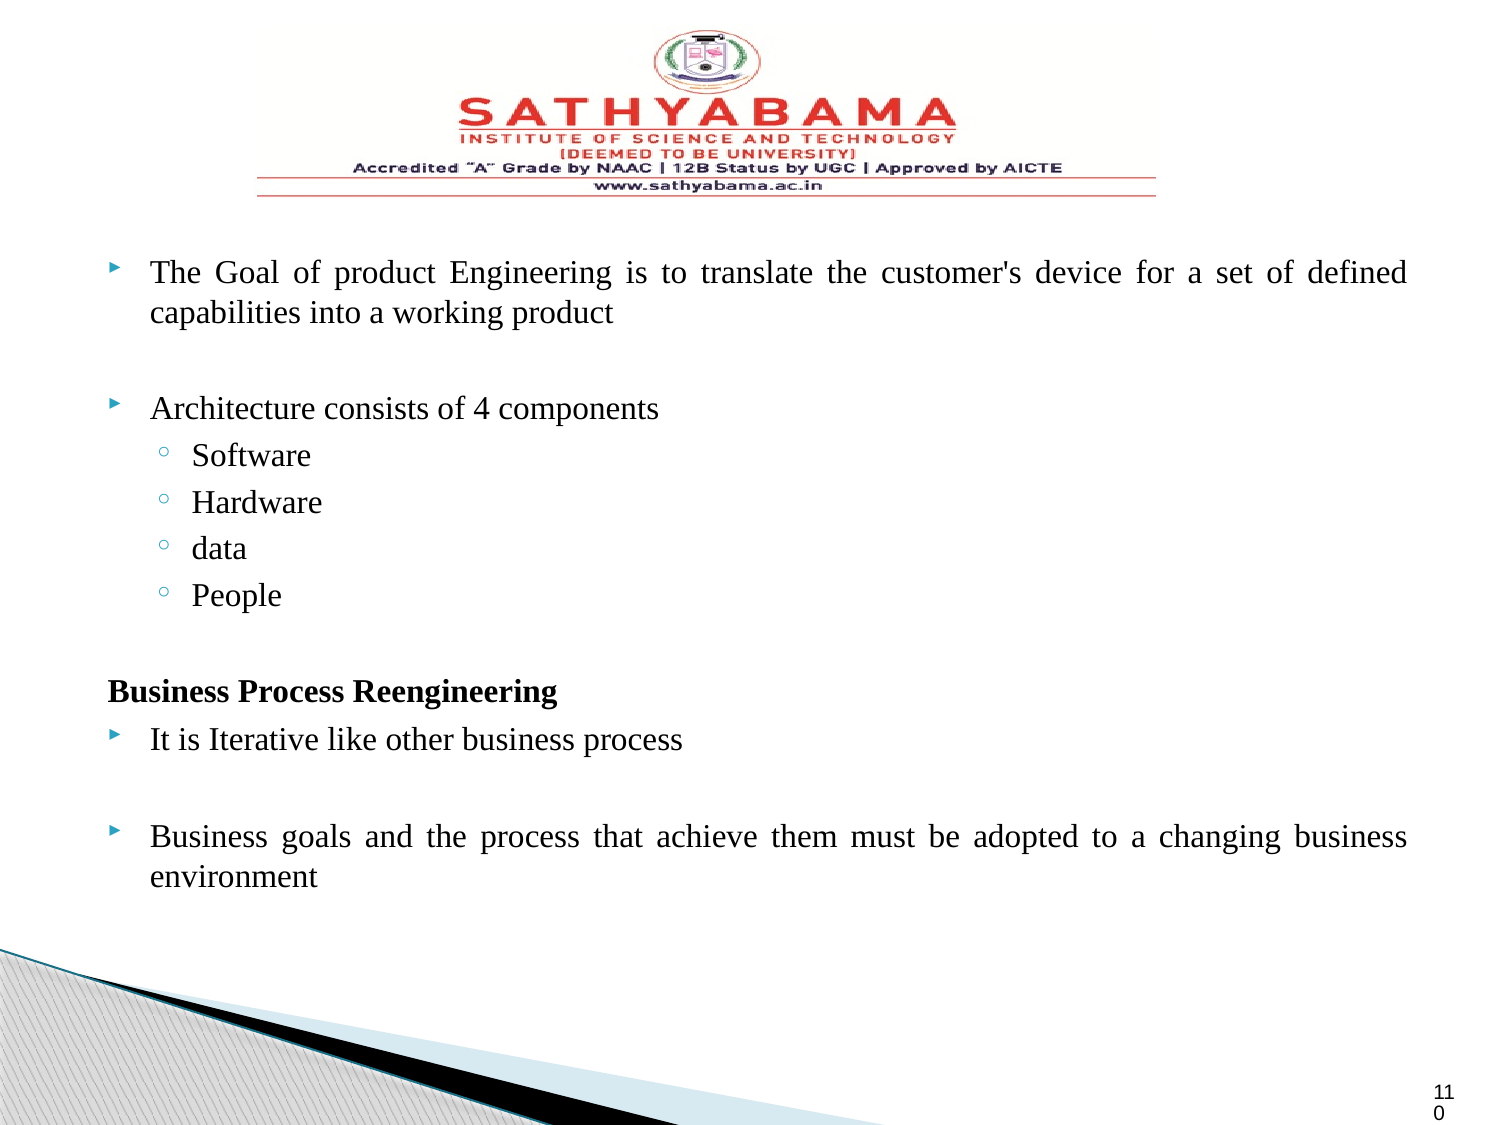

The Goal of product Engineering is to translate the customer's device for a set of defined capabilities into a working product

Architecture consists of 4 components
Software
Hardware
data
People

Business Process Reengineering
It is Iterative like other business process

Business goals and the process that achieve them must be adopted to a changing business environment

110